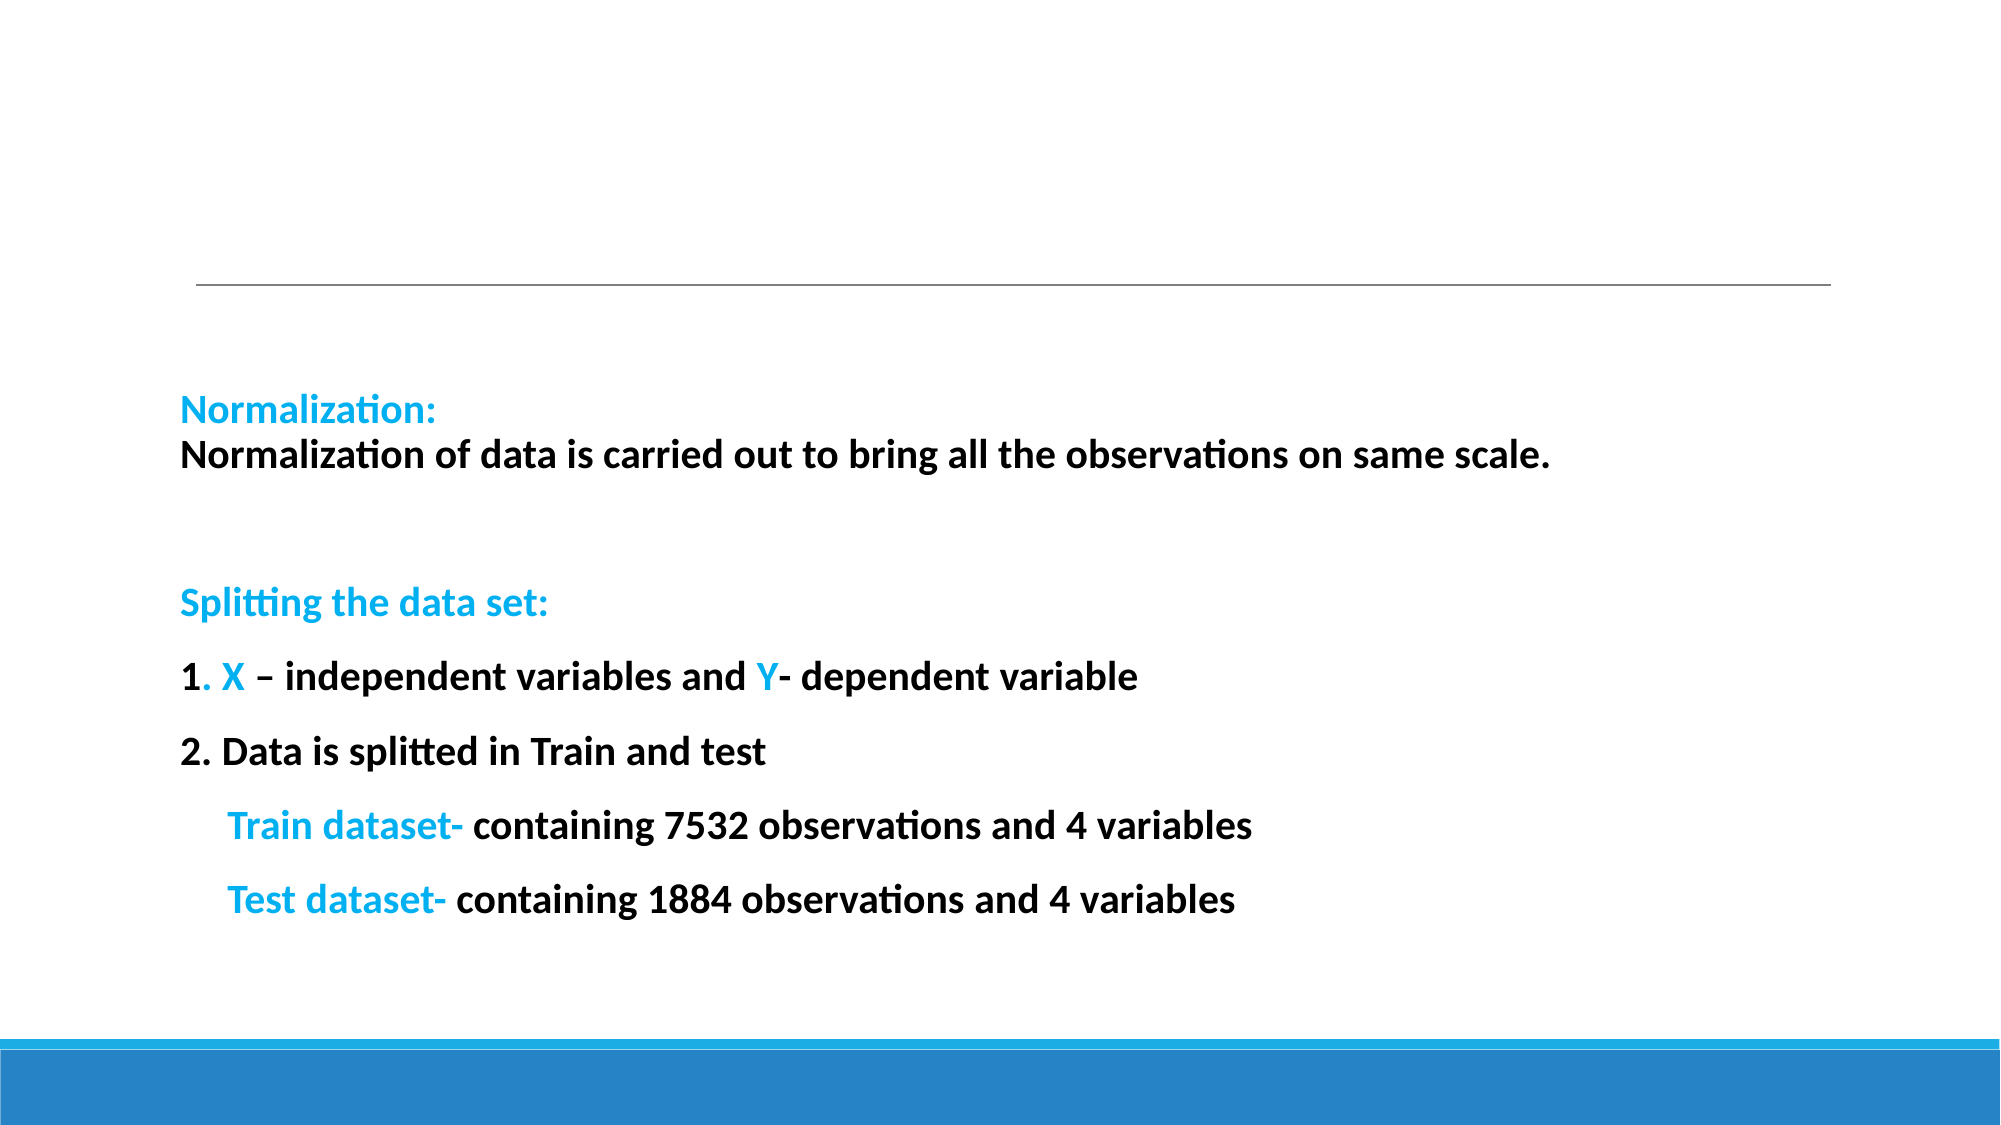

Normalization:
Normalization of data is carried out to bring all the observations on same scale.

Splitting the data set:
1. X – independent variables and Y- dependent variable
2. Data is splitted in Train and test
     Train dataset- containing 7532 observations and 4 variables
     Test dataset- containing 1884 observations and 4 variables